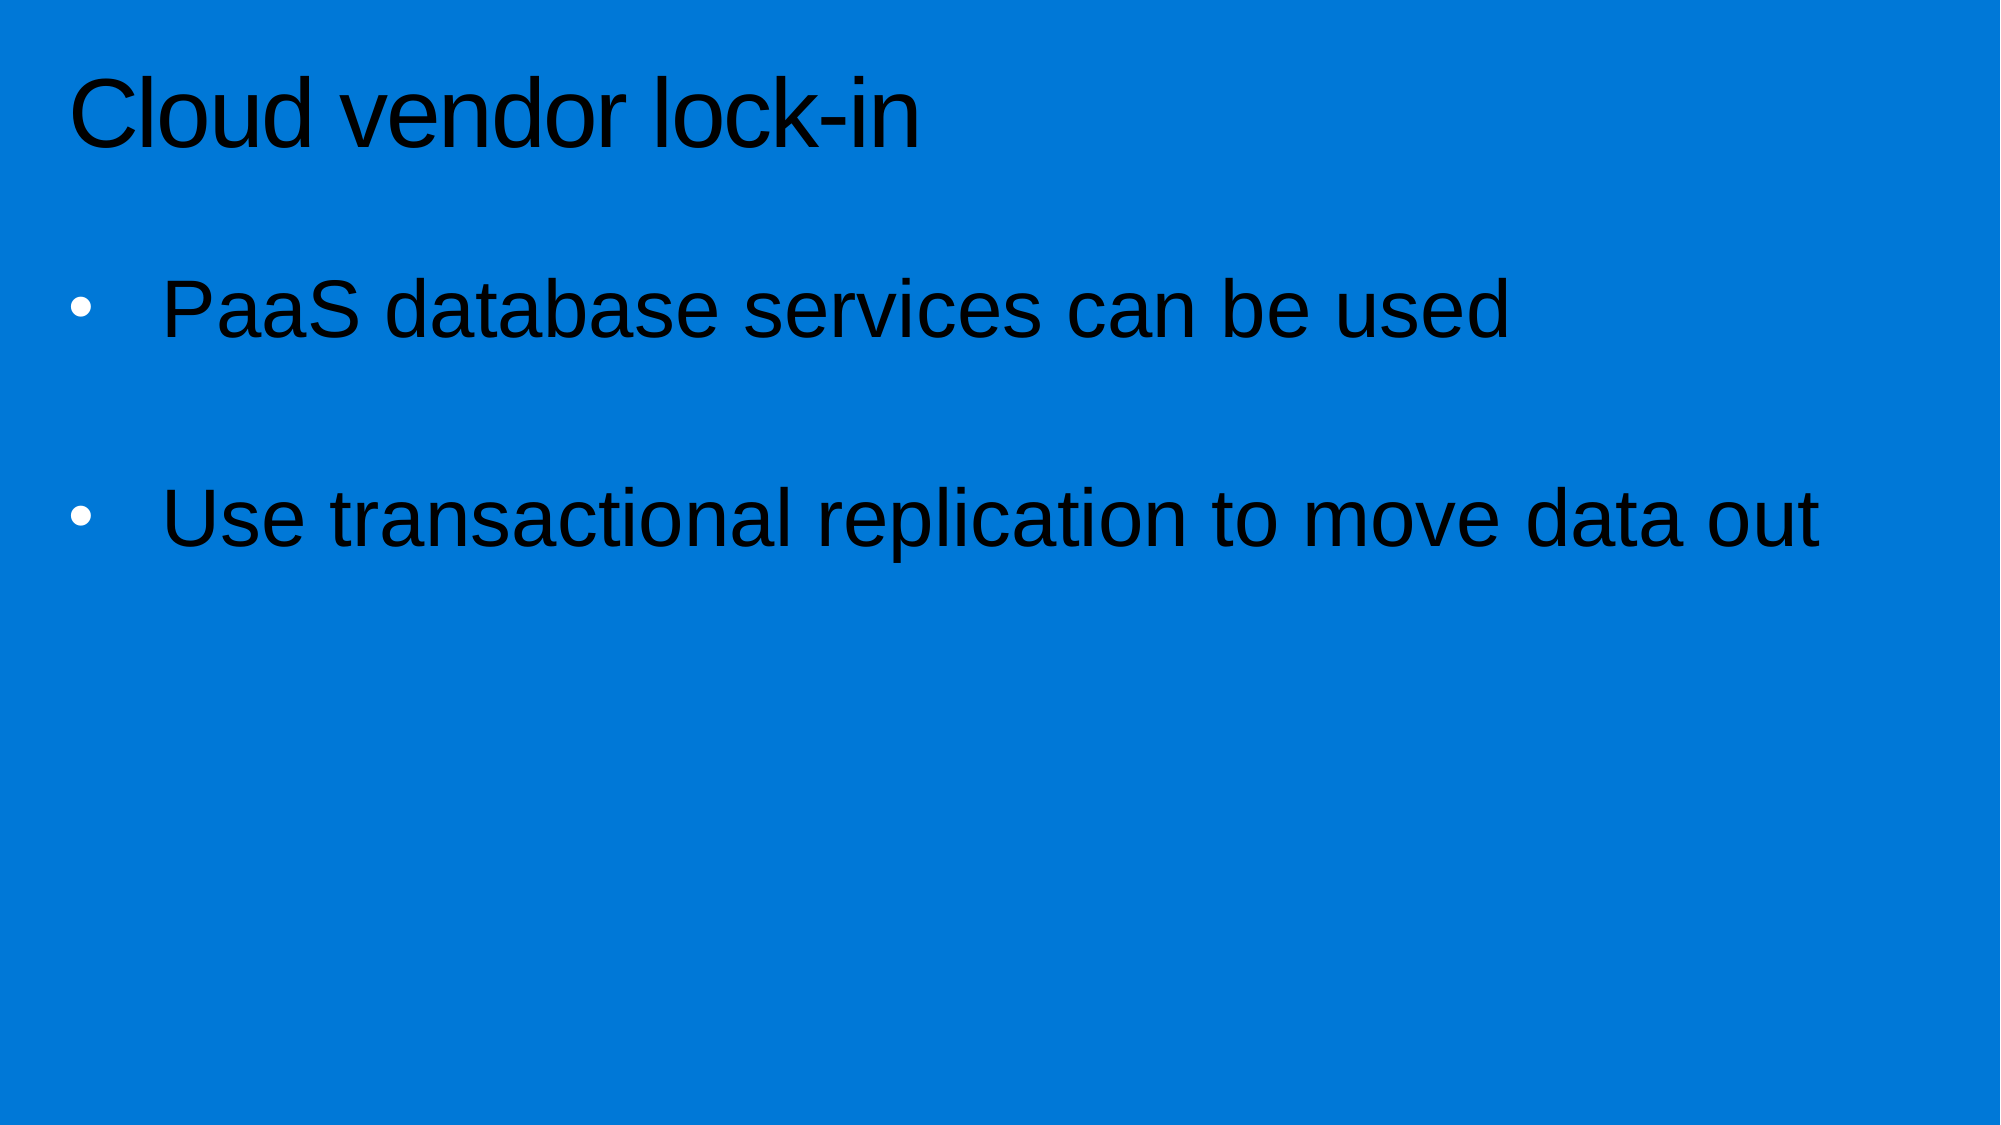

# Cloud vendor lock-in
PaaS database services can be used

Use transactional replication to move data out